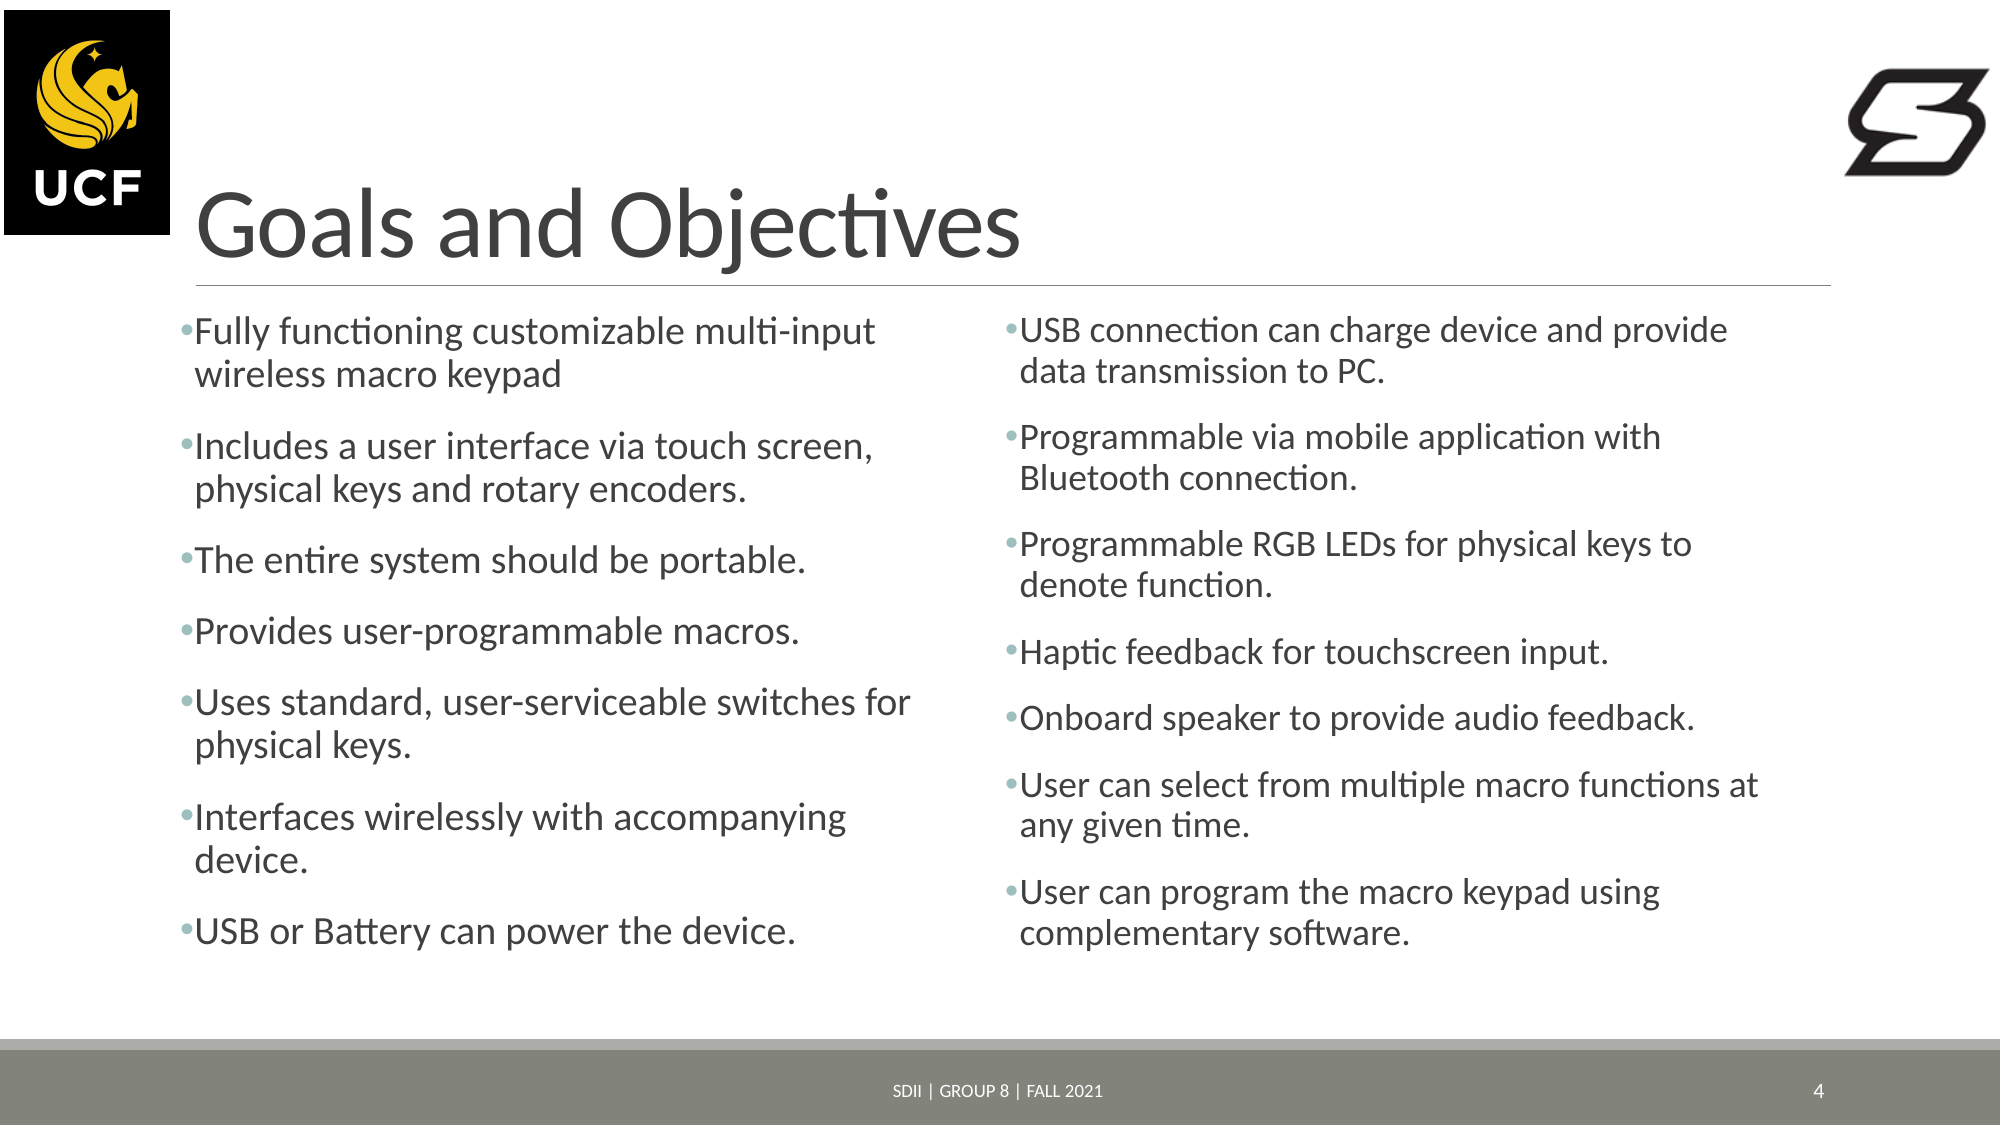

# Goals and Objectives
Fully functioning customizable multi-input wireless macro keypad
Includes a user interface via touch screen, physical keys and rotary encoders.
The entire system should be portable.
Provides user-programmable macros.
Uses standard, user-serviceable switches for physical keys.
Interfaces wirelessly with accompanying device.
USB or Battery can power the device.

USB connection can charge device and provide data transmission to PC.
Programmable via mobile application with Bluetooth connection.
Programmable RGB LEDs for physical keys to denote function.
Haptic feedback for touchscreen input.
Onboard speaker to provide audio feedback.
User can select from multiple macro functions at any given time.
User can program the macro keypad using complementary software.

SDII | Group 8 | Fall 2021
4